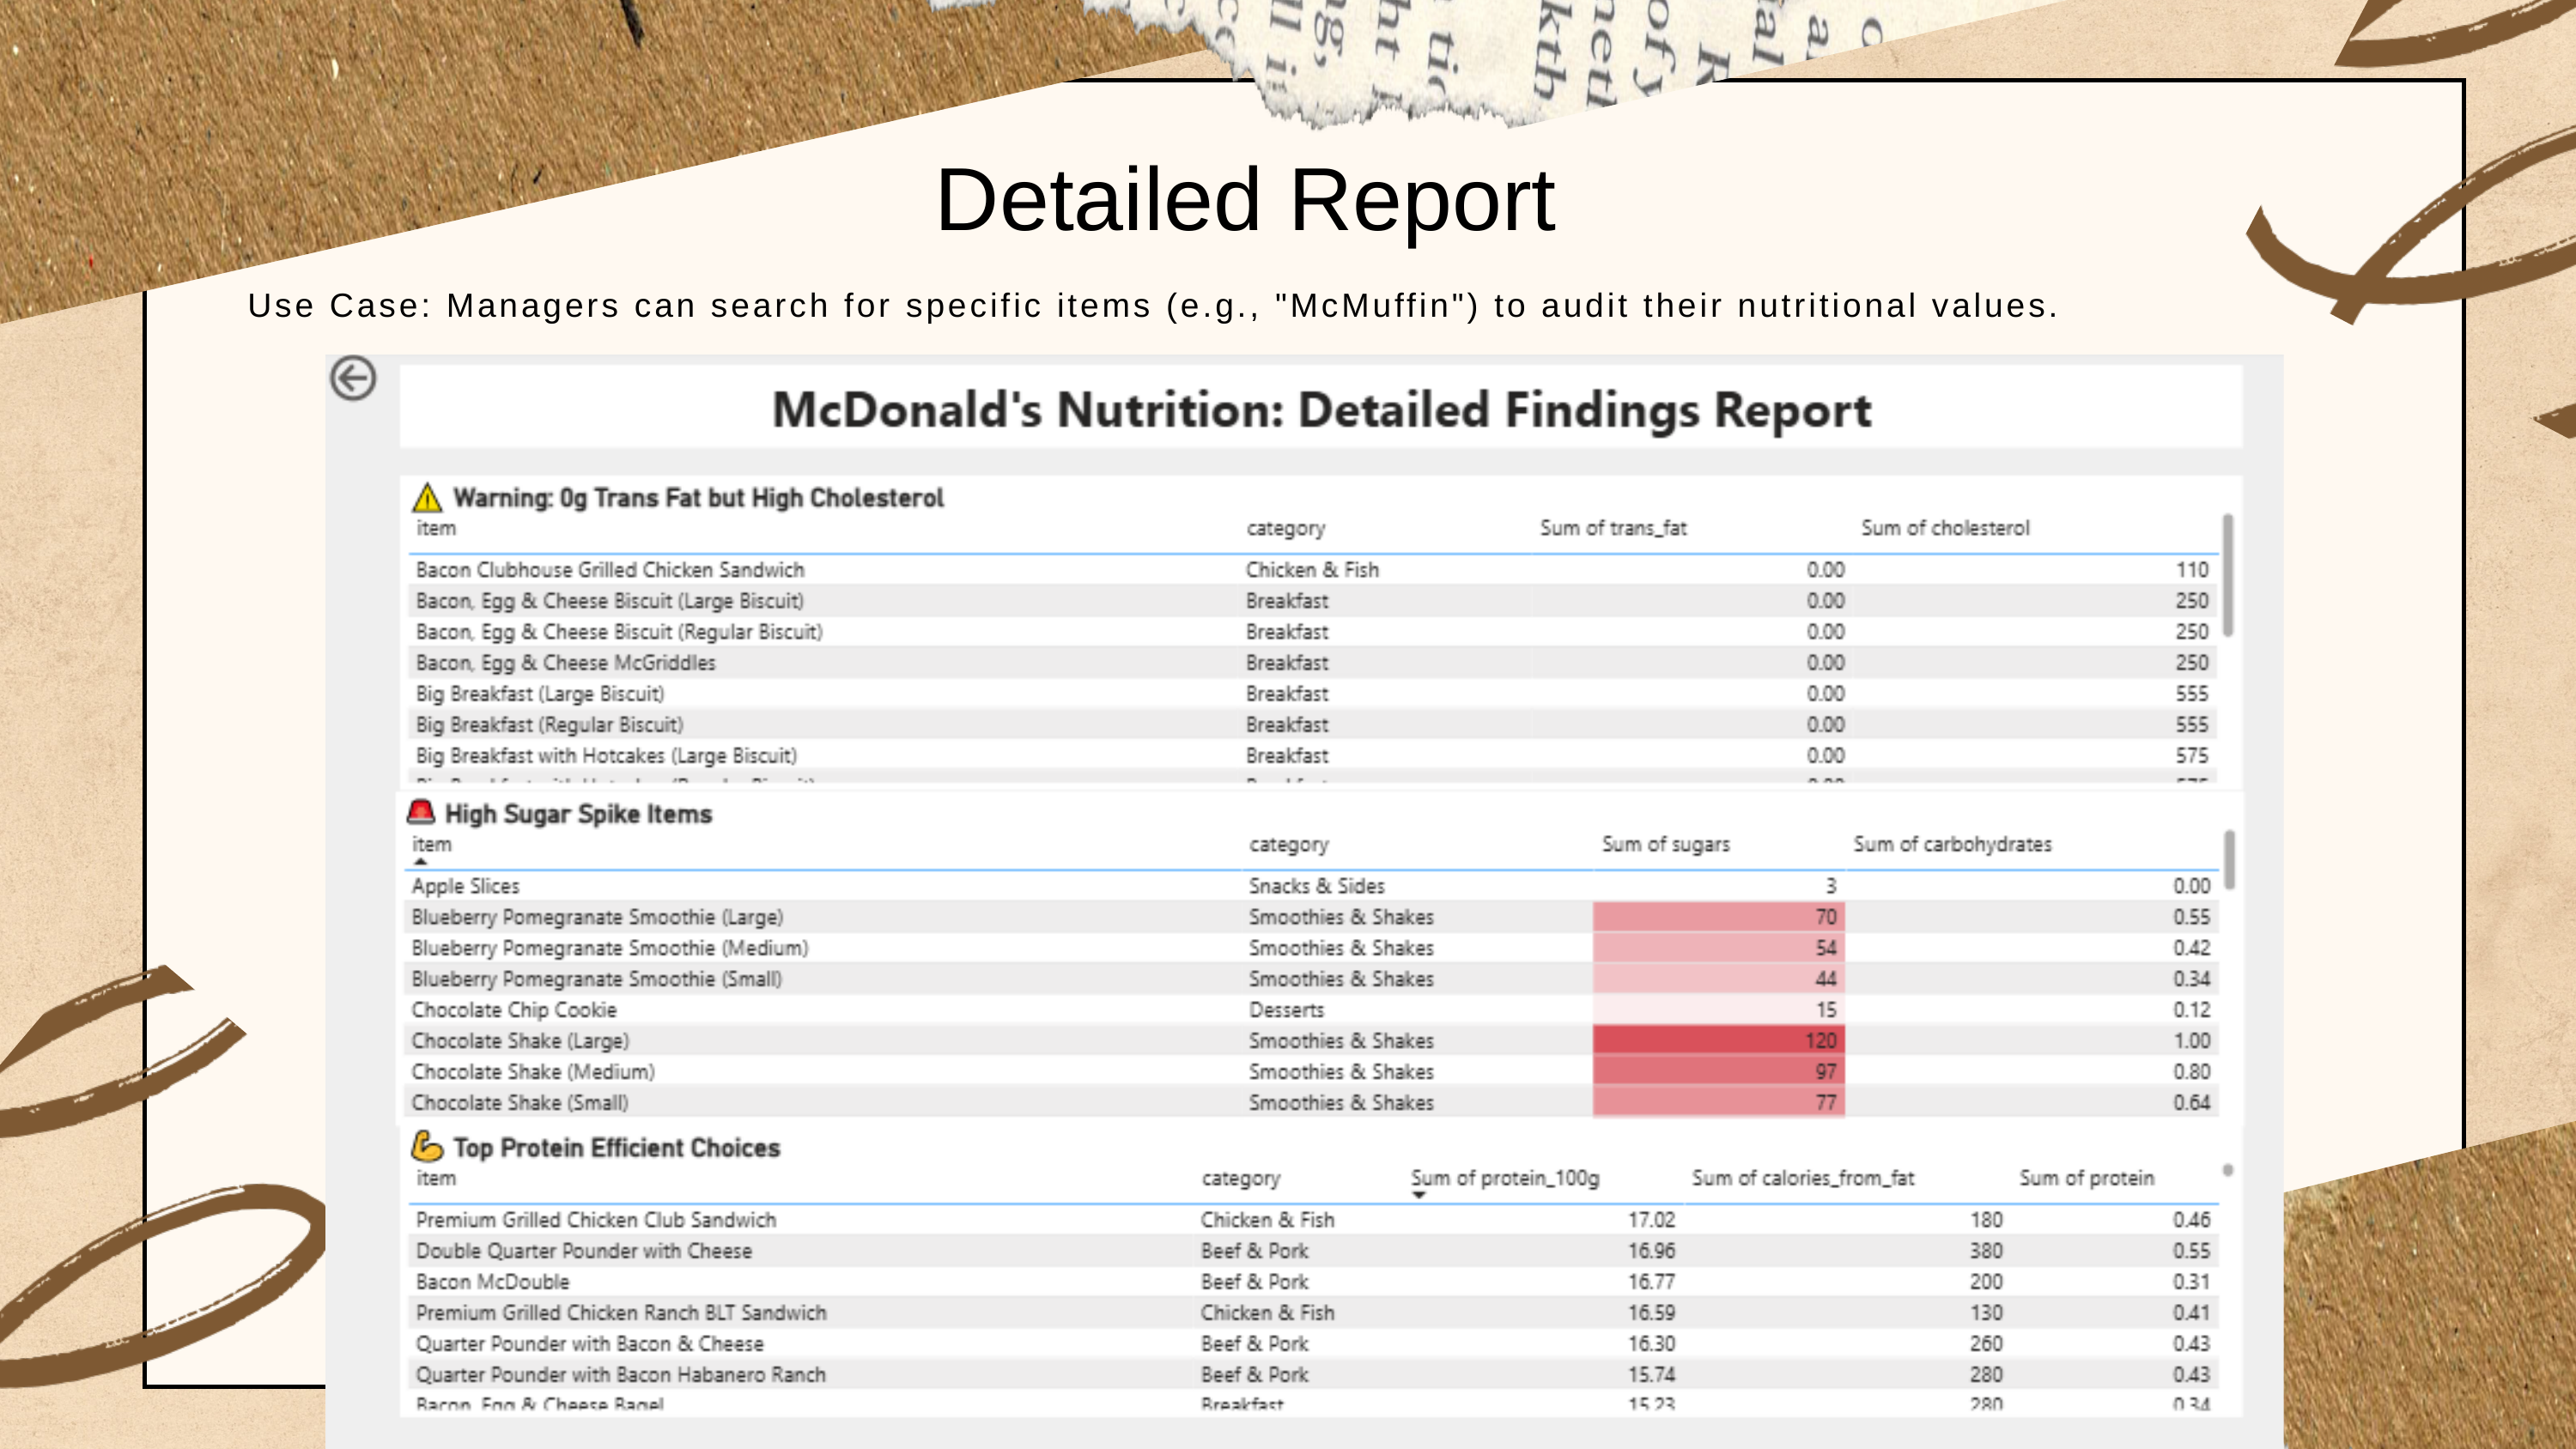

Detailed Report
Use Case: Managers can search for specific items (e.g., "McMuffin") to audit their nutritional values.